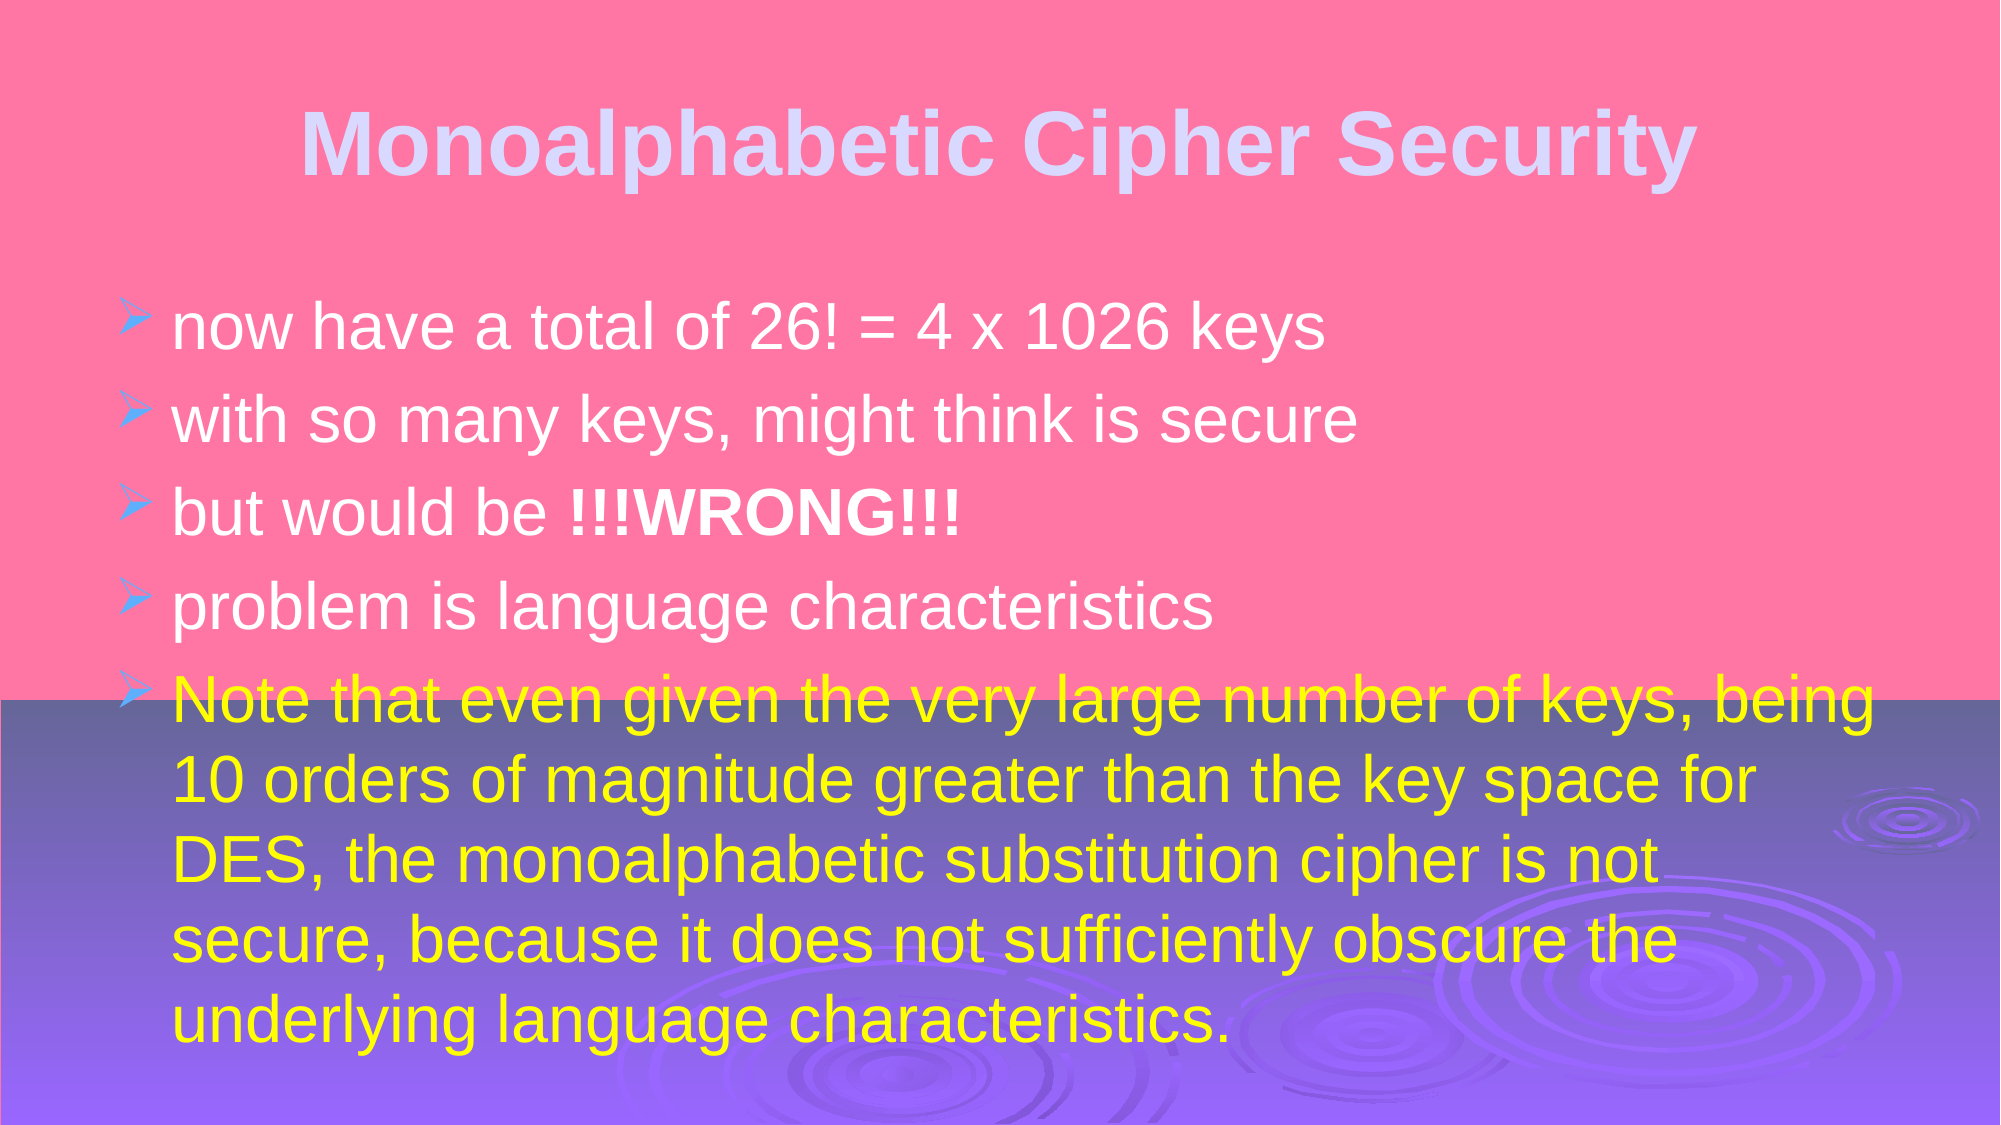

# Monoalphabetic Cipher Security
now have a total of 26! = 4 x 1026 keys
with so many keys, might think is secure
but would be !!!WRONG!!!
problem is language characteristics
Note that even given the very large number of keys, being 10 orders of magnitude greater than the key space for DES, the monoalphabetic substitution cipher is not secure, because it does not sufficiently obscure the underlying language characteristics.